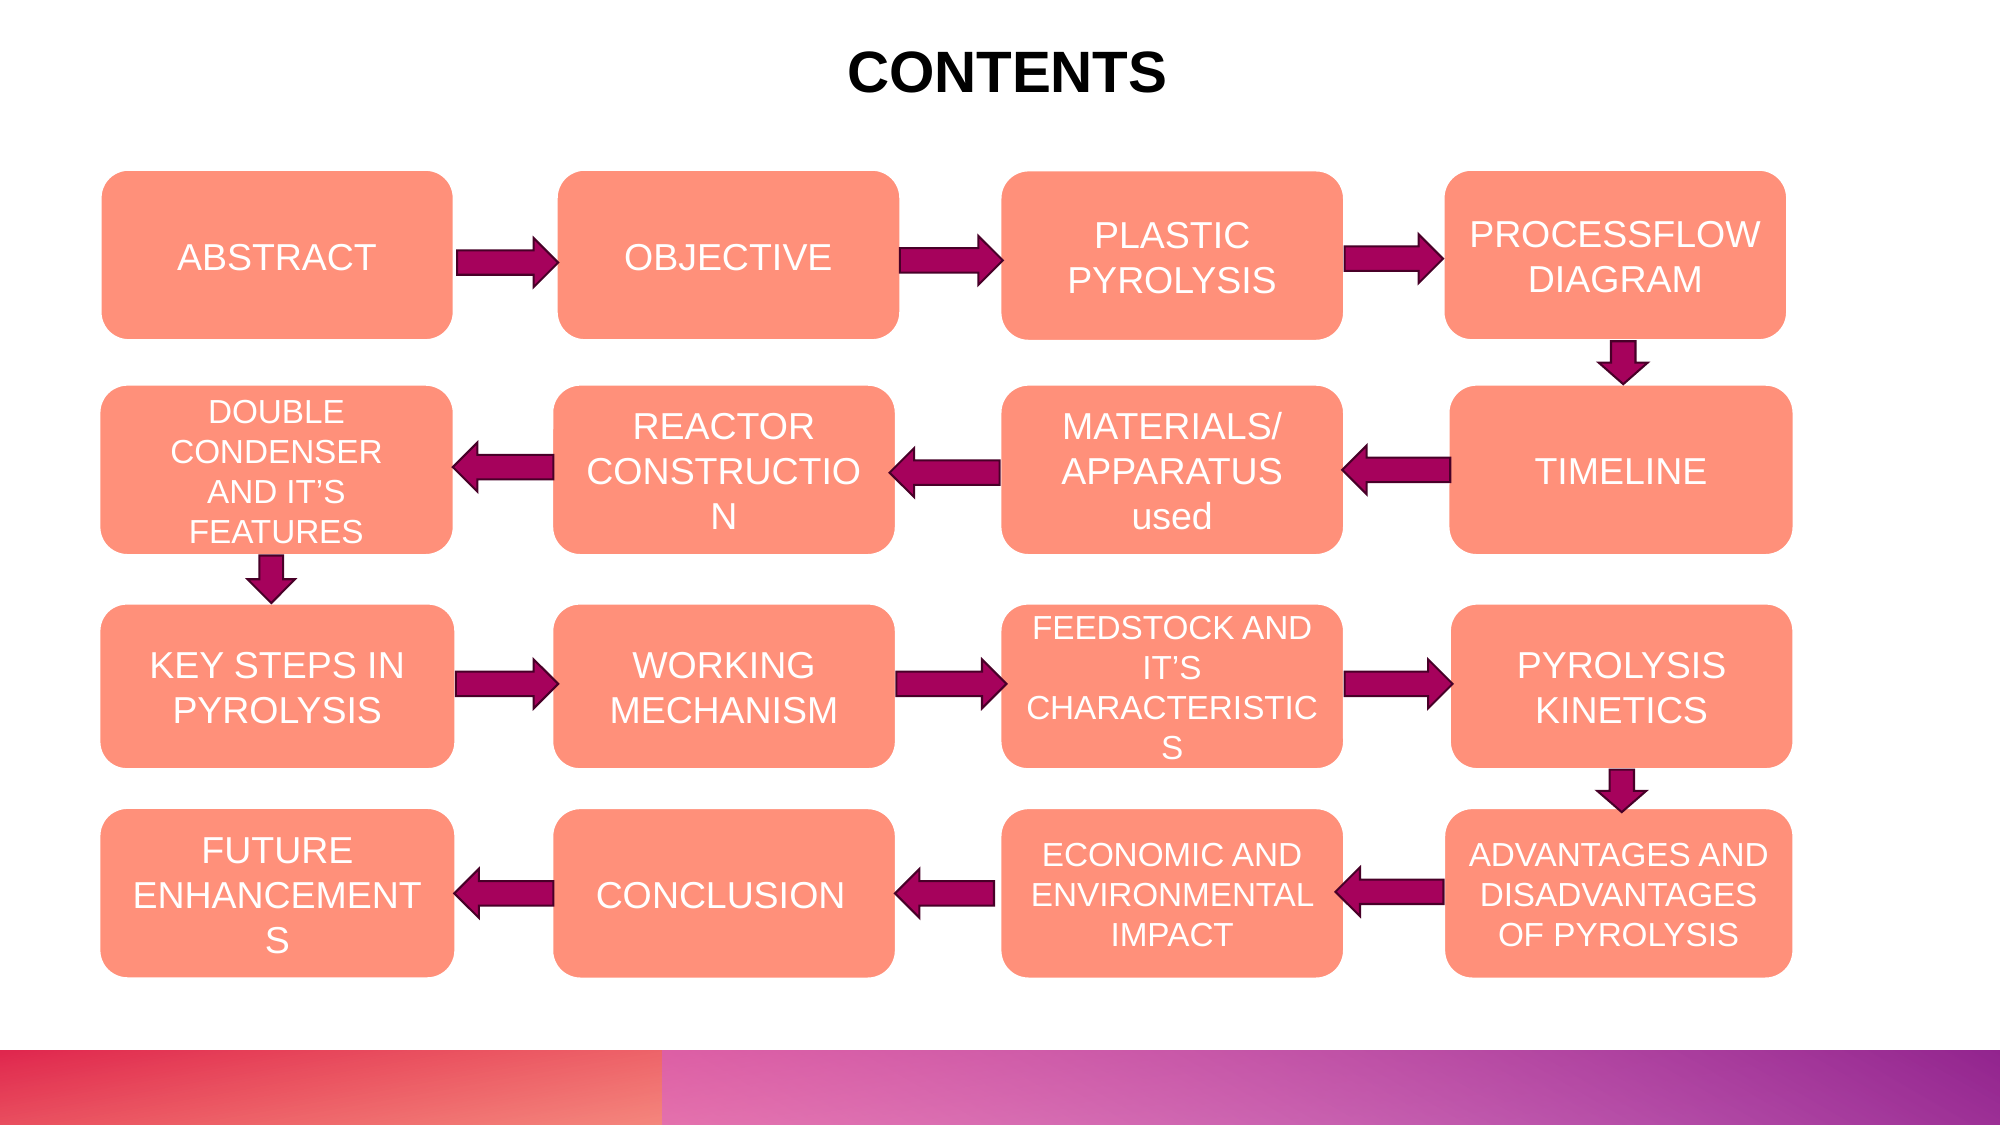

CONTENTS
ABSTRACT
OBJECTIVE
PROCESSFLOW DIAGRAM
PLASTIC PYROLYSIS

DOUBLE CONDENSER
AND IT’S FEATURES
REACTOR CONSTRUCTION
MATERIALS/APPARATUS used
TIMELINE

KEY STEPS IN PYROLYSIS
WORKING MECHANISM
FEEDSTOCK AND IT’S CHARACTERISTICS
PYROLYSIS KINETICS

FUTURE ENHANCEMENTS
  CONCLUSION
ECONOMIC AND ENVIRONMENTAL IMPACT
ADVANTAGES AND DISADVANTAGES OF PYROLYSIS